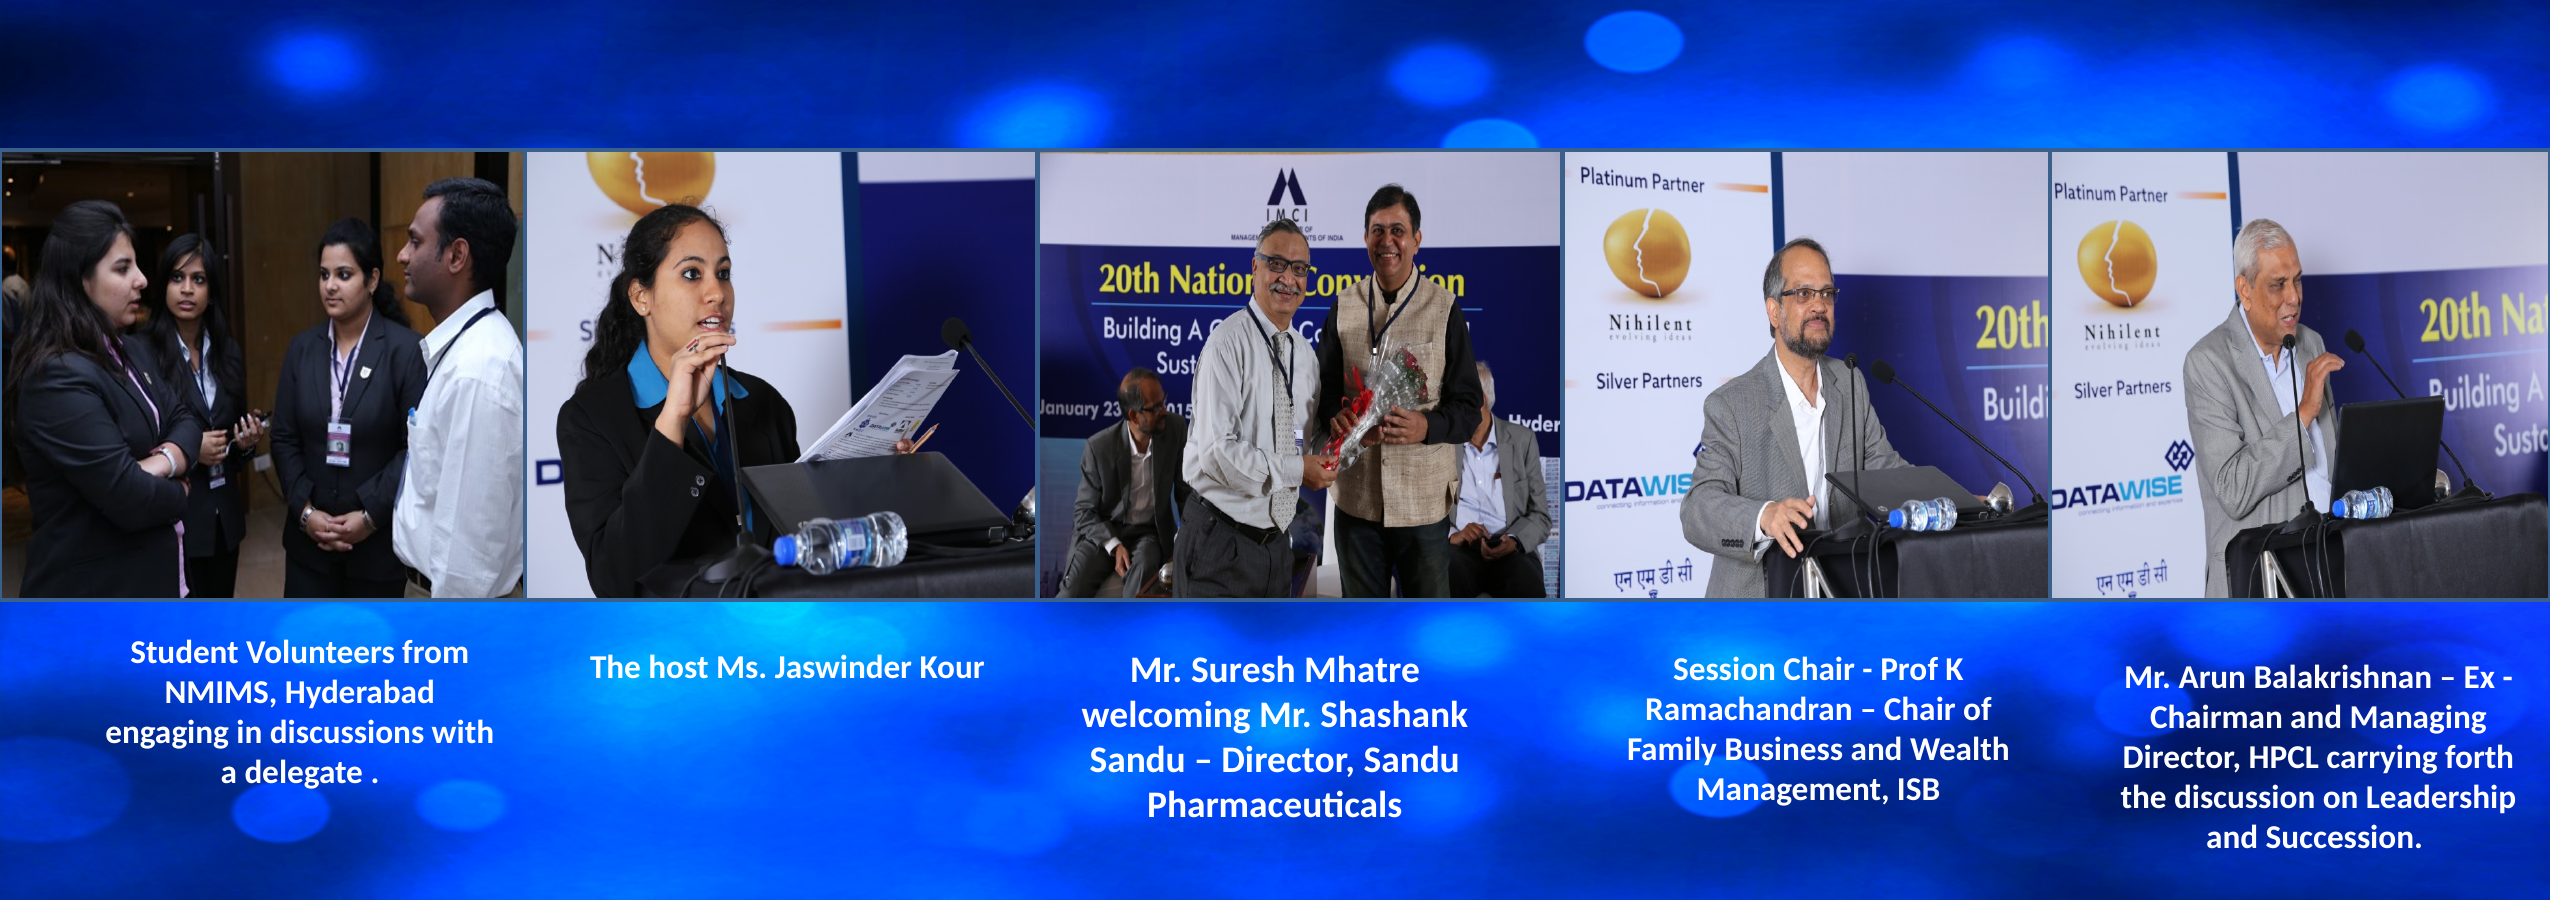

Session Chair - Prof K Ramachandran – Chair of Family Business and Wealth Management, ISB
Student Volunteers from NMIMS, Hyderabad engaging in discussions with a delegate .
The host Ms. Jaswinder Kour
Mr. Suresh Mhatre welcoming Mr. Shashank Sandu – Director, Sandu Pharmaceuticals
Mr. Arun Balakrishnan – Ex -Chairman and Managing Director, HPCL carrying forth the discussion on Leadership and Succession.